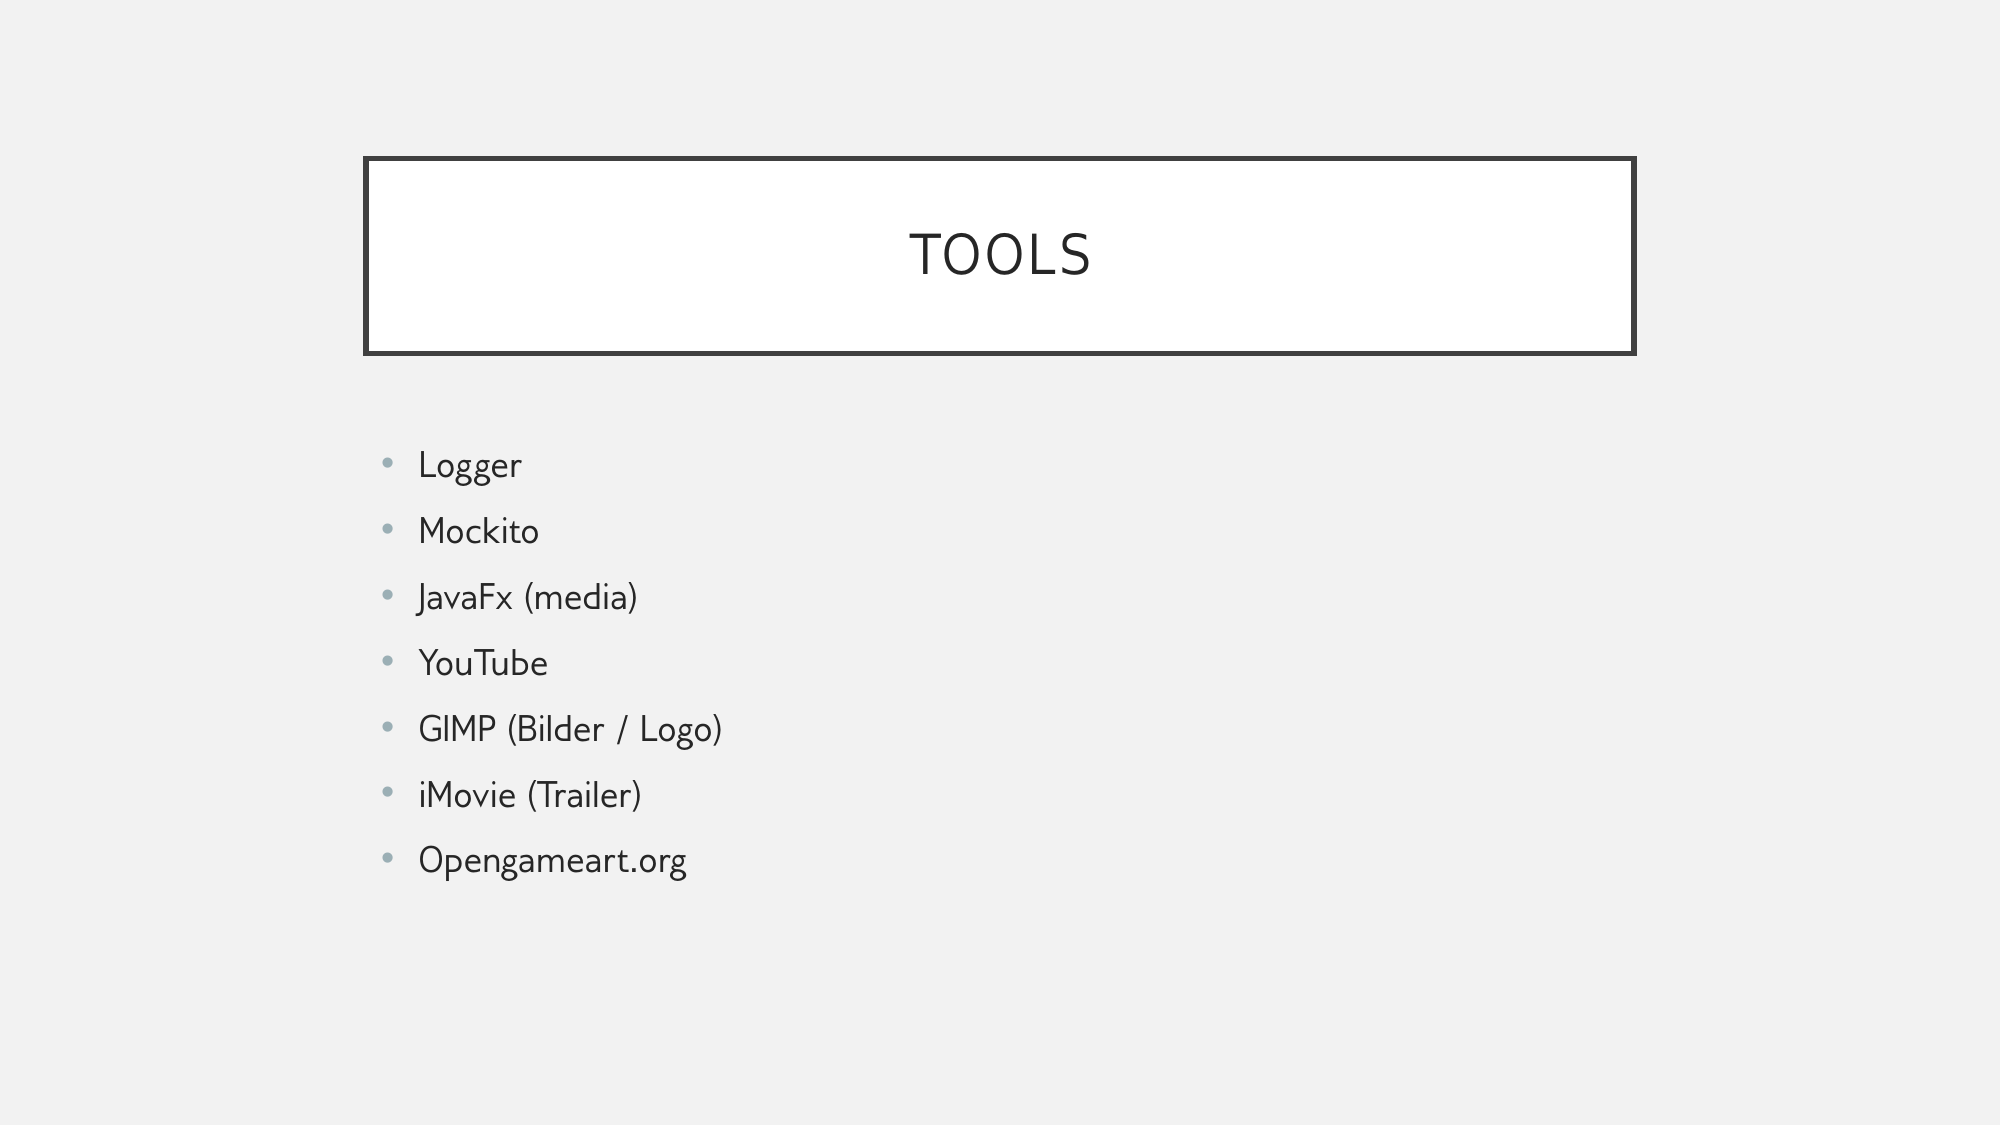

# Tools
Logger
Mockito
JavaFx (media)
YouTube
GIMP (Bilder / Logo)
iMovie (Trailer)
Opengameart.org